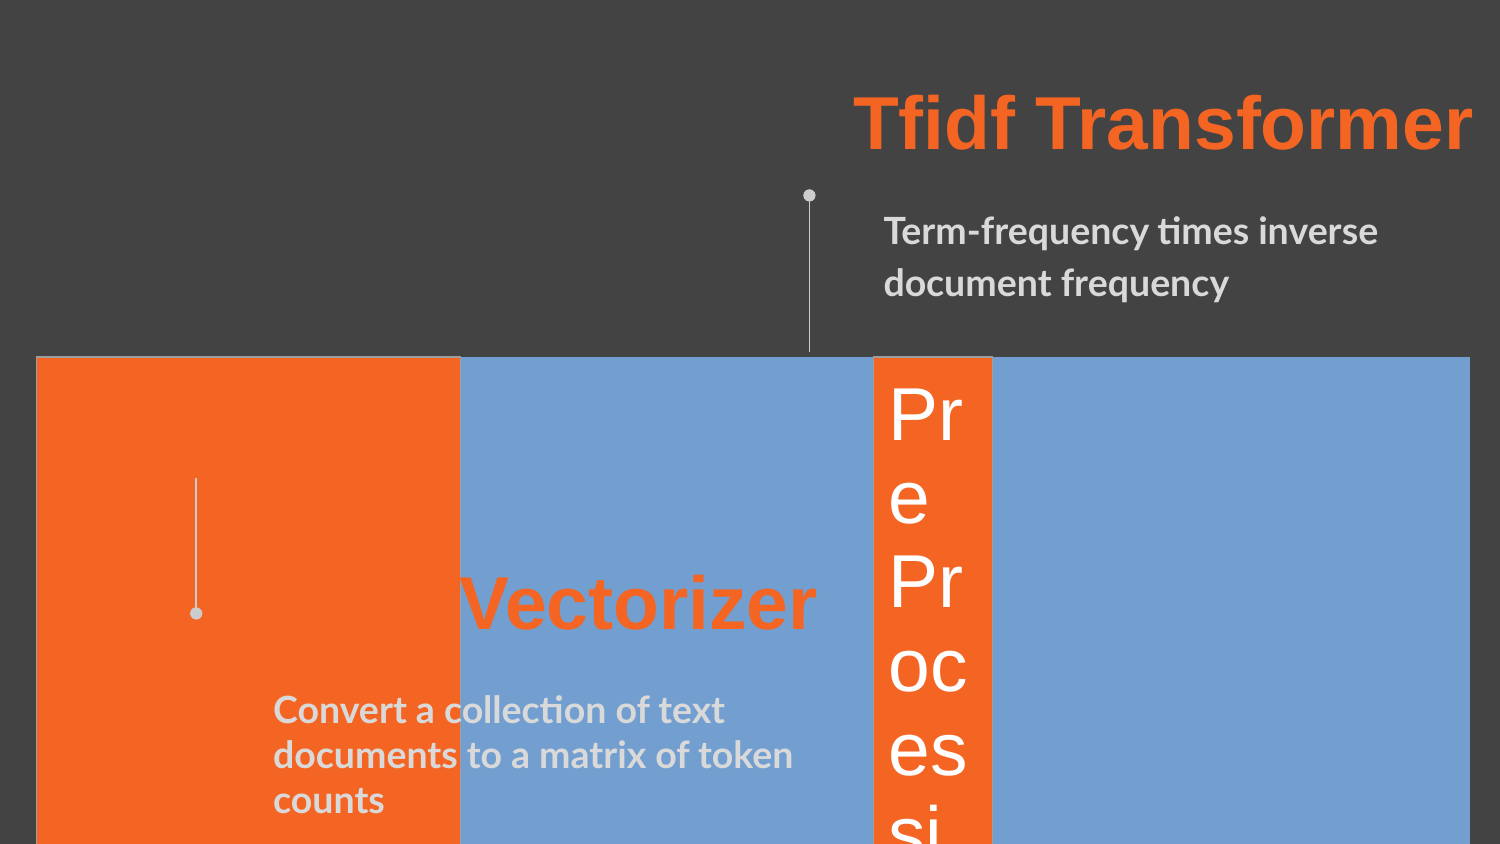

Tfidf Transformer
Term-frequency times inverse document frequency
|  |  |  |  | Pre Processing |  |  |  |  |  |  |  |
| --- | --- | --- | --- | --- | --- | --- | --- | --- | --- | --- | --- |
# CountVectorizer
Convert a collection of text documents to a matrix of token counts